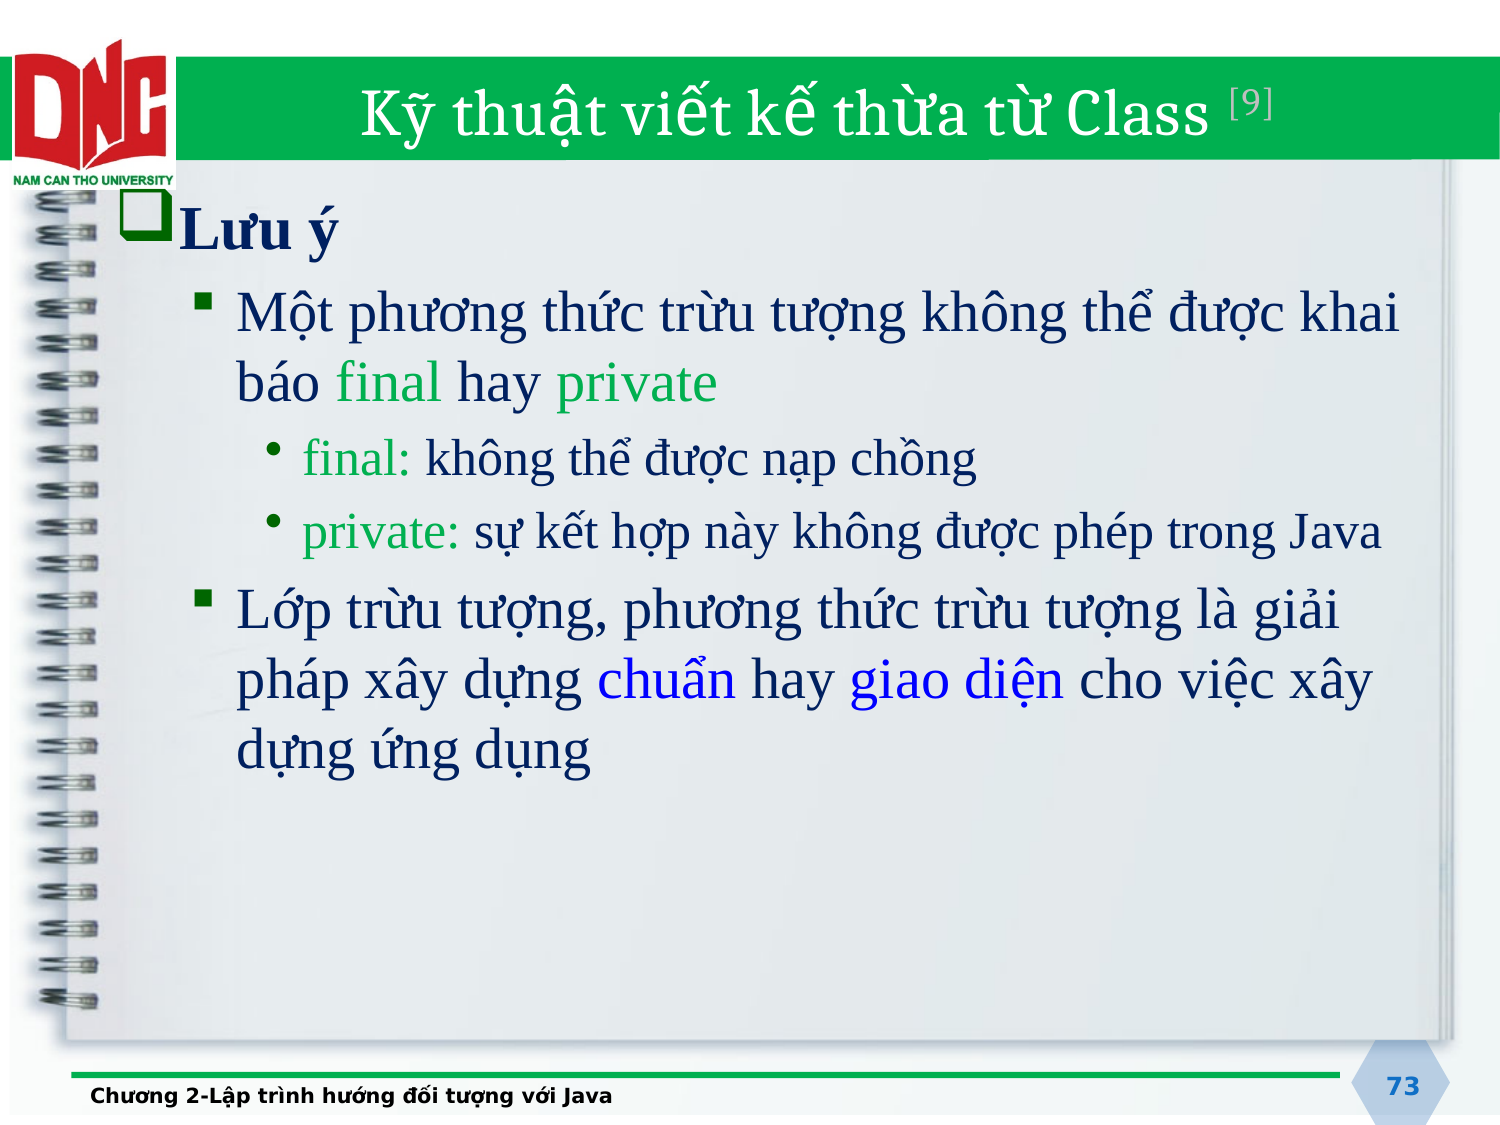

# Kỹ thuật viết kế thừa từ Class [9]
Lưu ý
Một phương thức trừu tượng không thể được khai báo final hay private
final: không thể được nạp chồng
private: sự kết hợp này không được phép trong Java
Lớp trừu tượng, phương thức trừu tượng là giải pháp xây dựng chuẩn hay giao diện cho việc xây dựng ứng dụng
73
Chương 2-Lập trình hướng đối tượng với Java